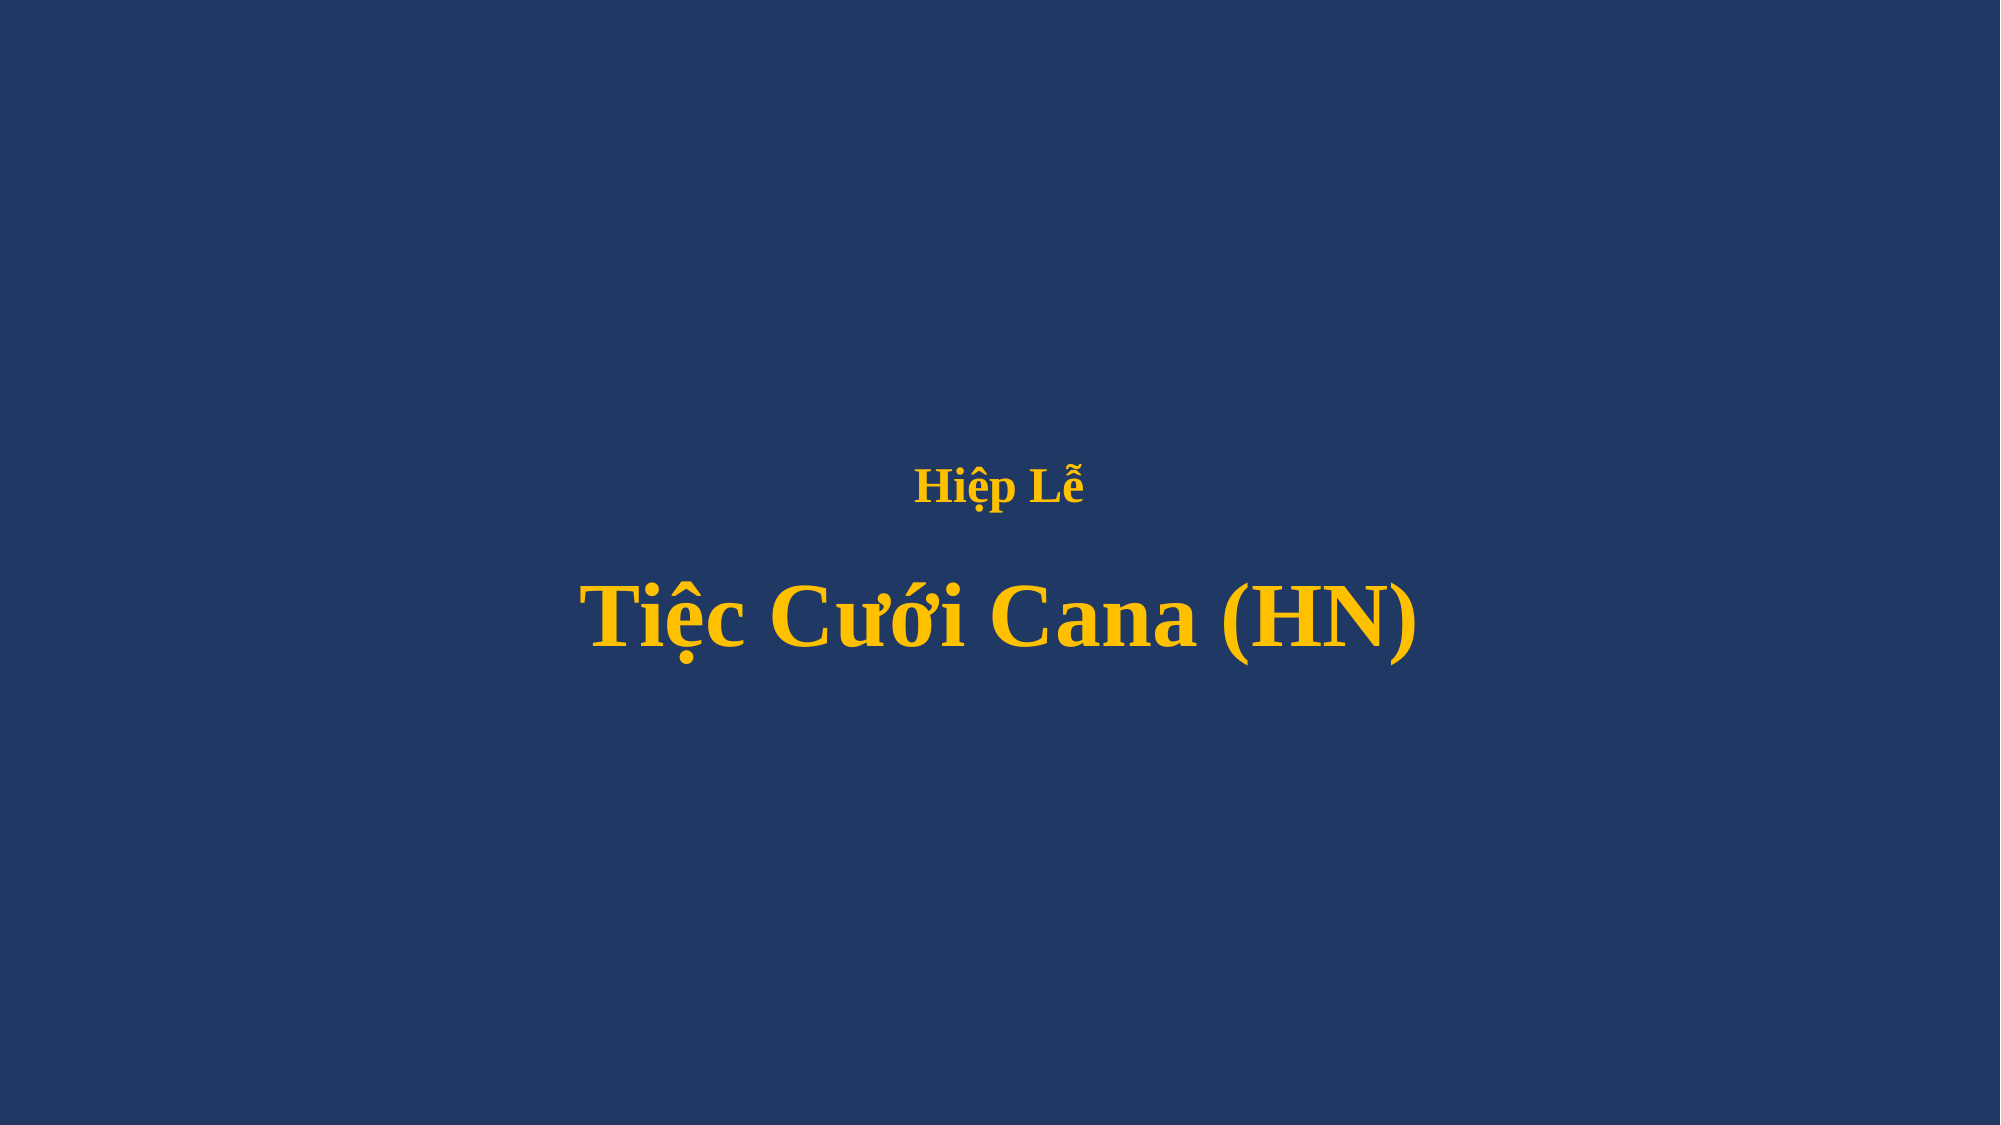

# Hiệp Lễ Tiệc Cưới Cana (HN)